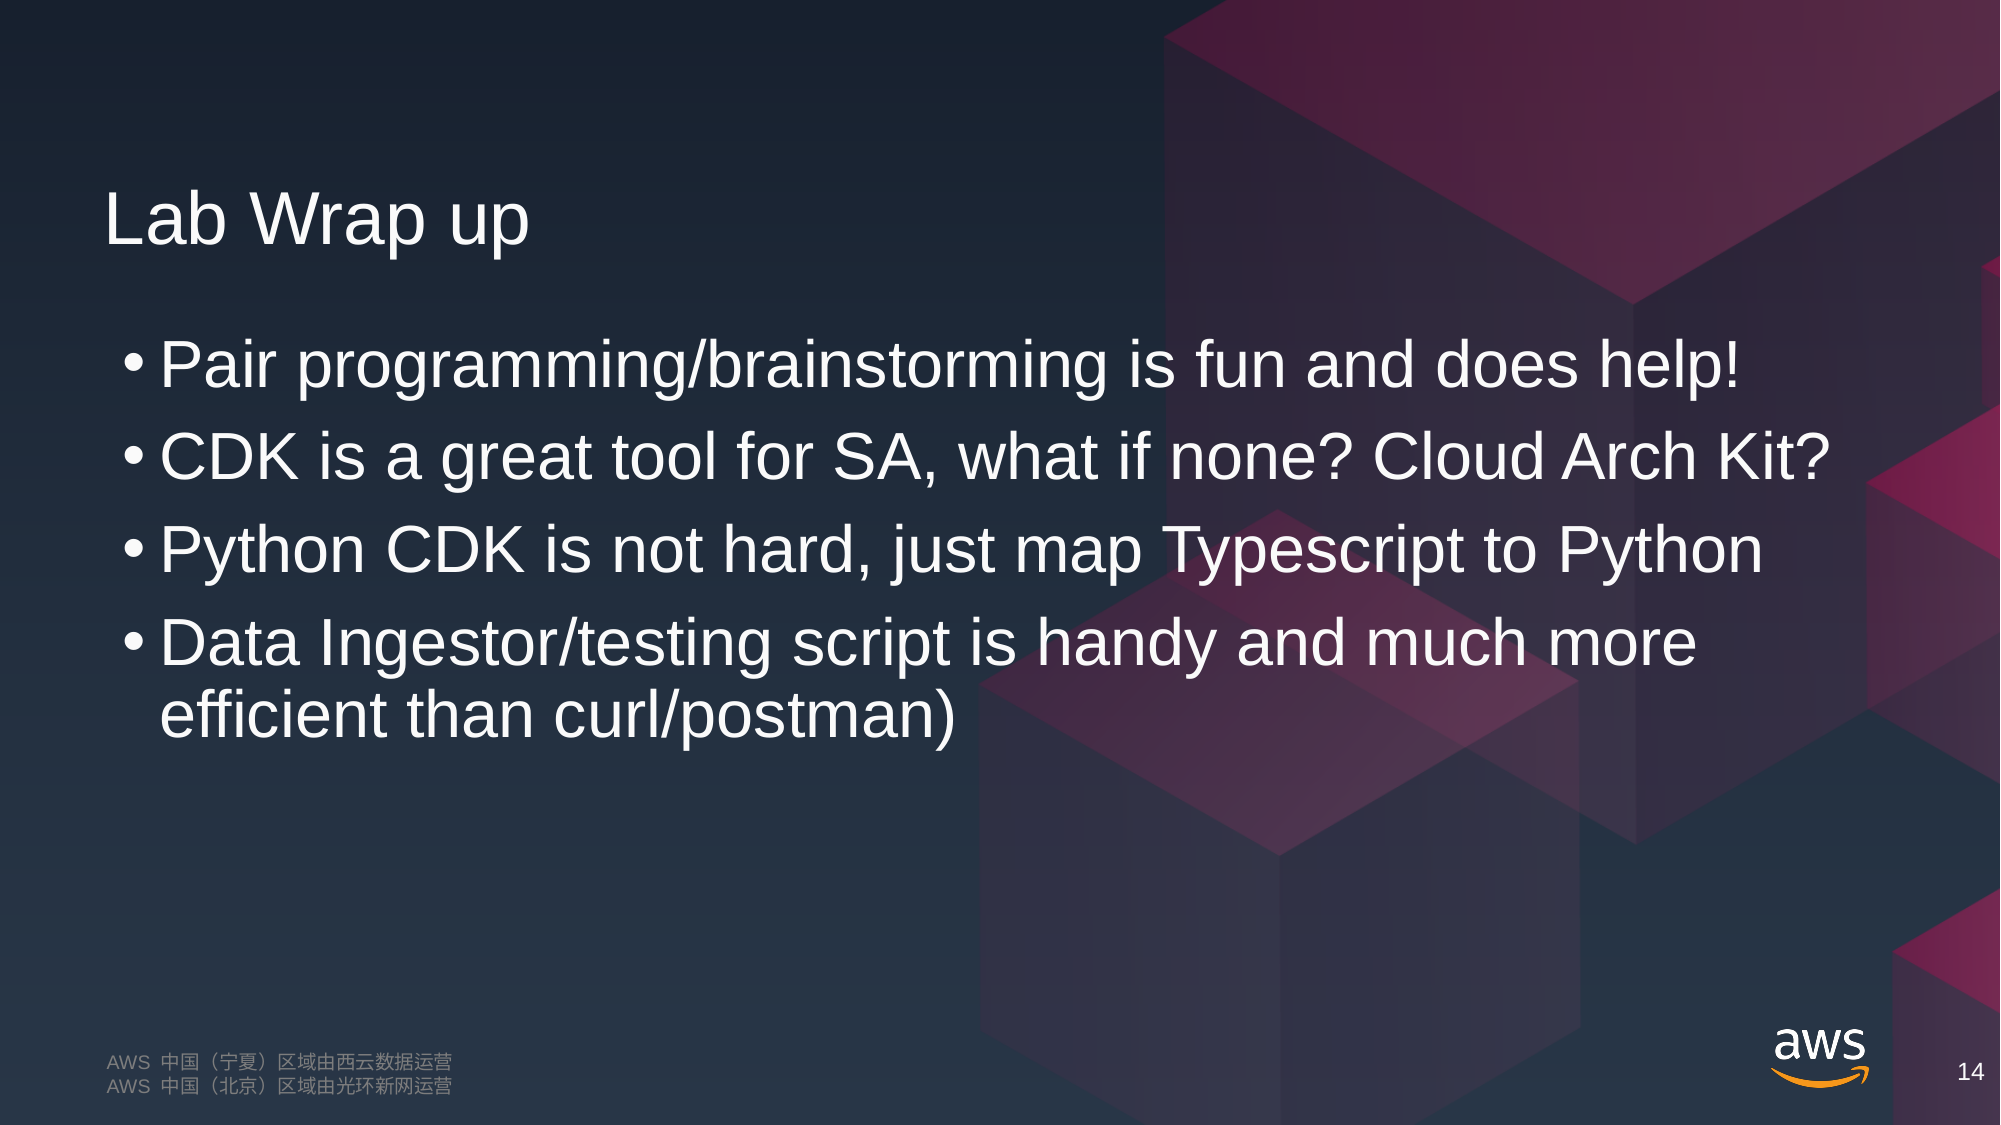

# Lab Wrap up
Pair programming/brainstorming is fun and does help!
CDK is a great tool for SA, what if none? Cloud Arch Kit?
Python CDK is not hard, just map Typescript to Python
Data Ingestor/testing script is handy and much more efficient than curl/postman)

14